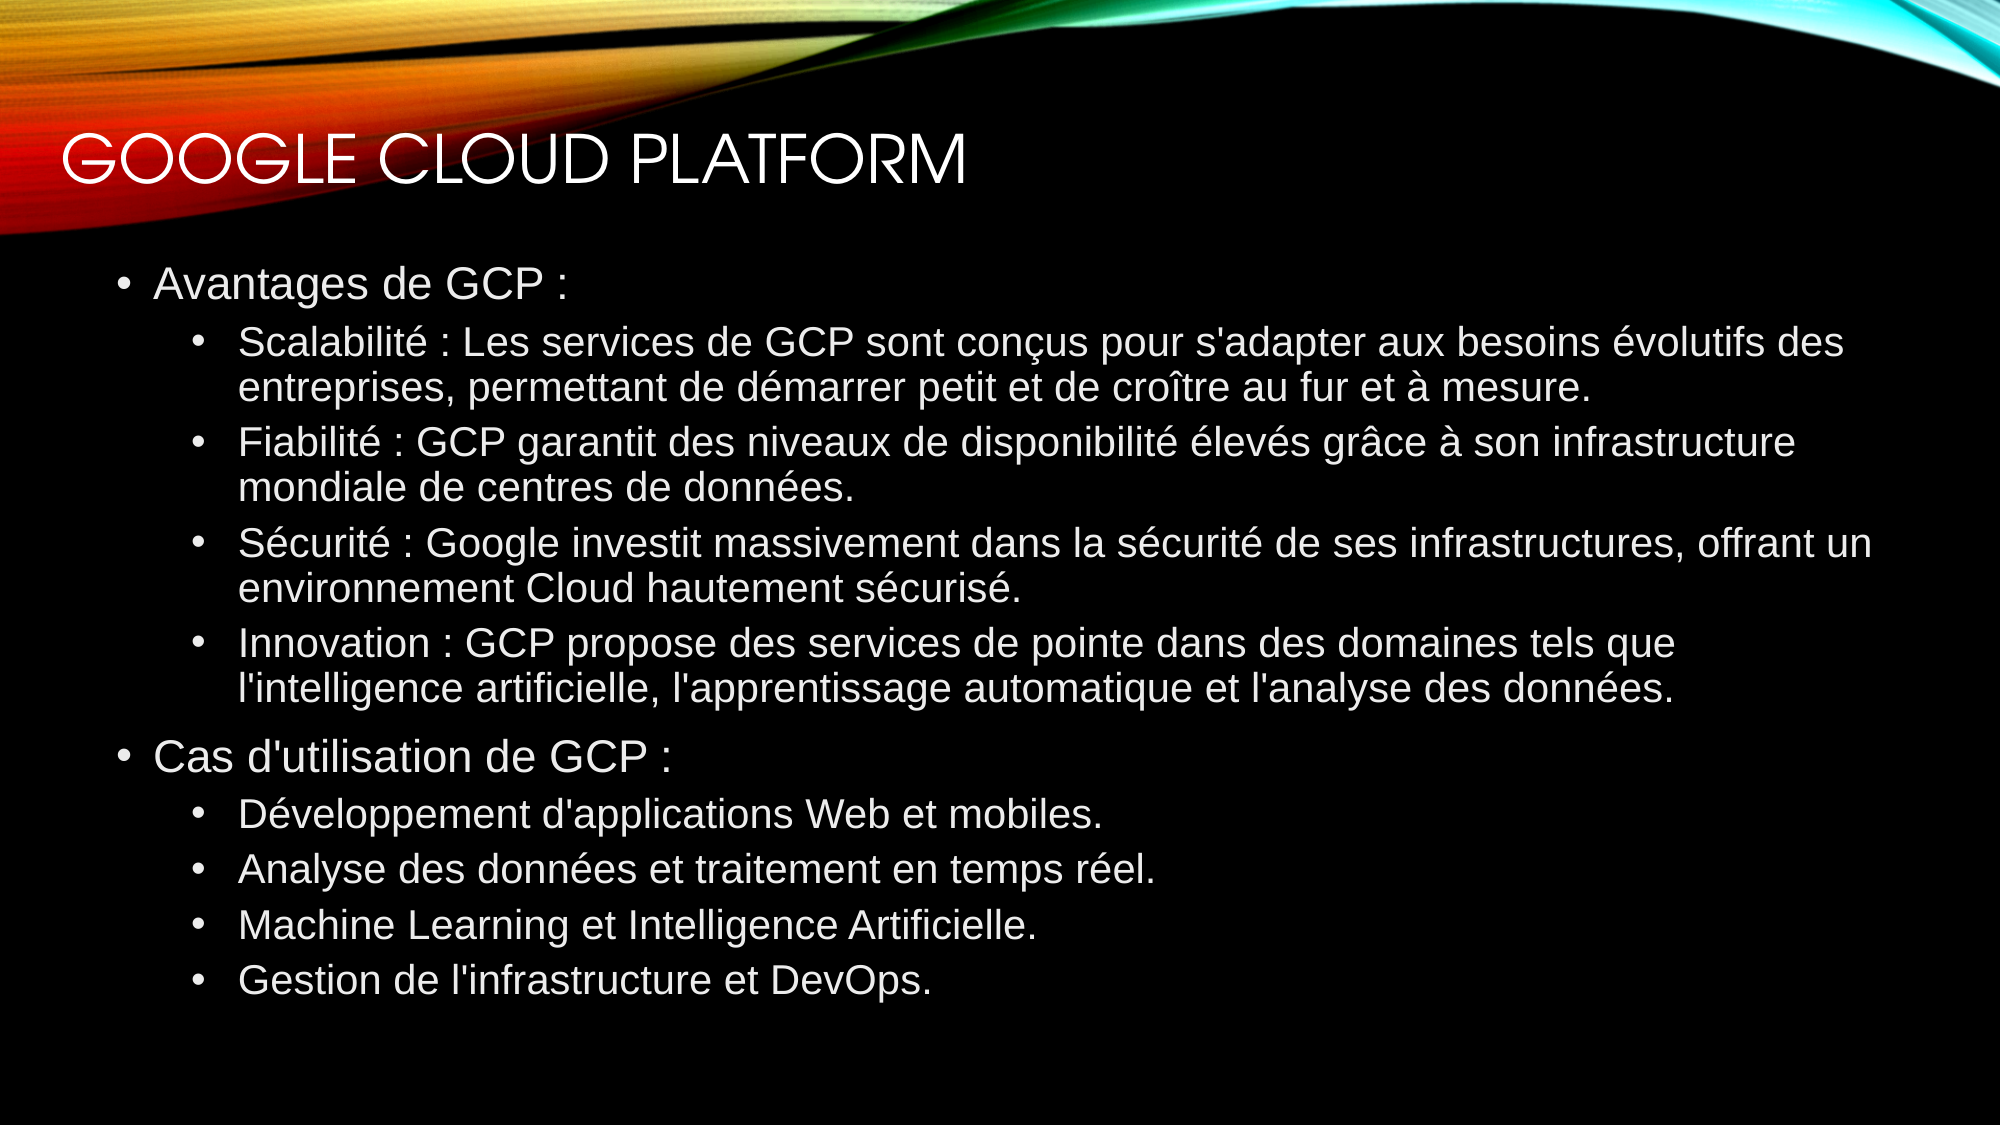

# Google cloud platform
Avantages de GCP :
Scalabilité : Les services de GCP sont conçus pour s'adapter aux besoins évolutifs des entreprises, permettant de démarrer petit et de croître au fur et à mesure.
Fiabilité : GCP garantit des niveaux de disponibilité élevés grâce à son infrastructure mondiale de centres de données.
Sécurité : Google investit massivement dans la sécurité de ses infrastructures, offrant un environnement Cloud hautement sécurisé.
Innovation : GCP propose des services de pointe dans des domaines tels que l'intelligence artificielle, l'apprentissage automatique et l'analyse des données.
Cas d'utilisation de GCP :
Développement d'applications Web et mobiles.
Analyse des données et traitement en temps réel.
Machine Learning et Intelligence Artificielle.
Gestion de l'infrastructure et DevOps.